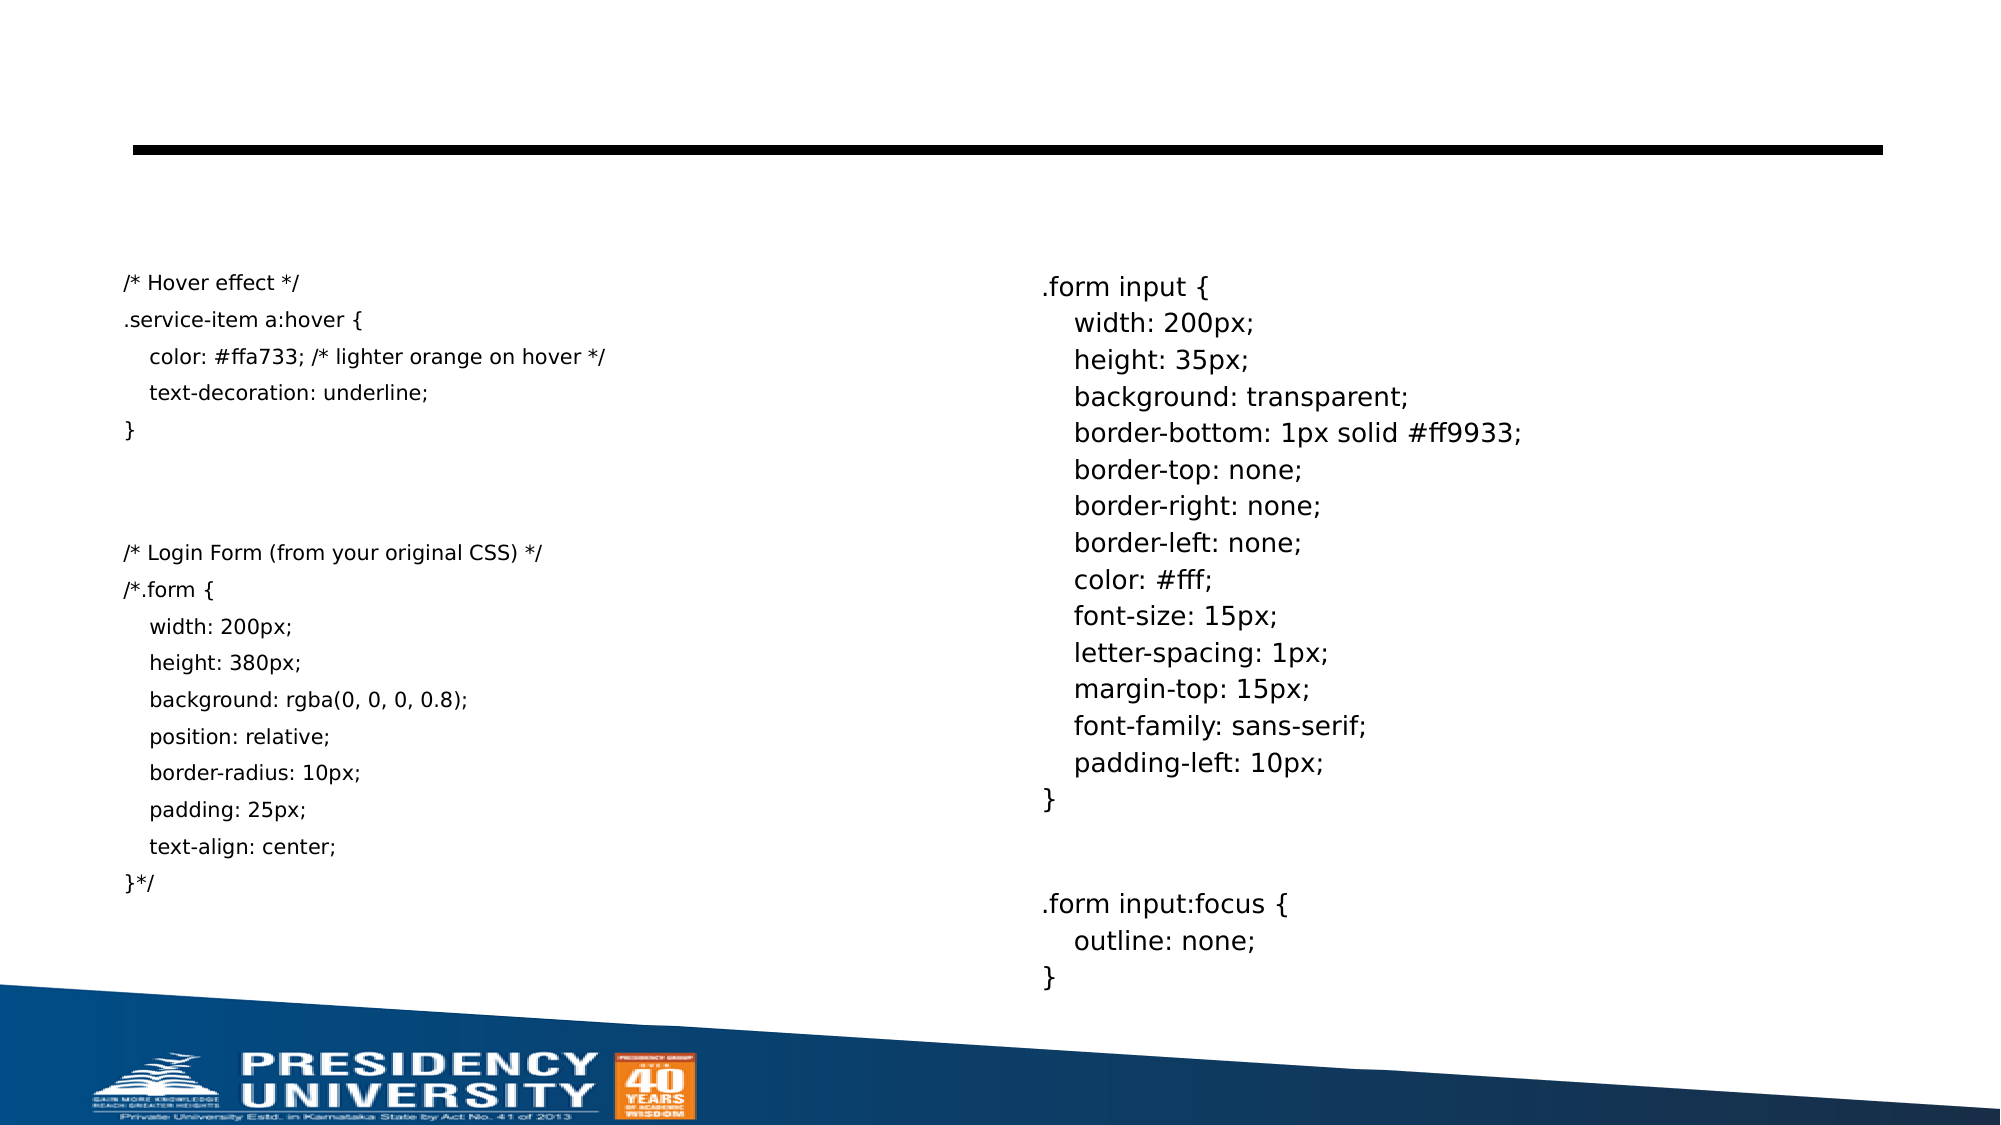

/* Hover effect */
.service-item a:hover {
    color: #ffa733; /* lighter orange on hover */
    text-decoration: underline;
}

/* Login Form (from your original CSS) */
/*.form {
    width: 200px;
    height: 380px;
    background: rgba(0, 0, 0, 0.8);
    position: relative;
    border-radius: 10px;
    padding: 25px;
    text-align: center;
}*/

.form input {
    width: 200px;
    height: 35px;
    background: transparent;
    border-bottom: 1px solid #ff9933;
    border-top: none;
    border-right: none;
    border-left: none;
    color: #fff;
    font-size: 15px;
    letter-spacing: 1px;
    margin-top: 15px;
    font-family: sans-serif;
    padding-left: 10px;
}

.form input:focus {
    outline: none;
}